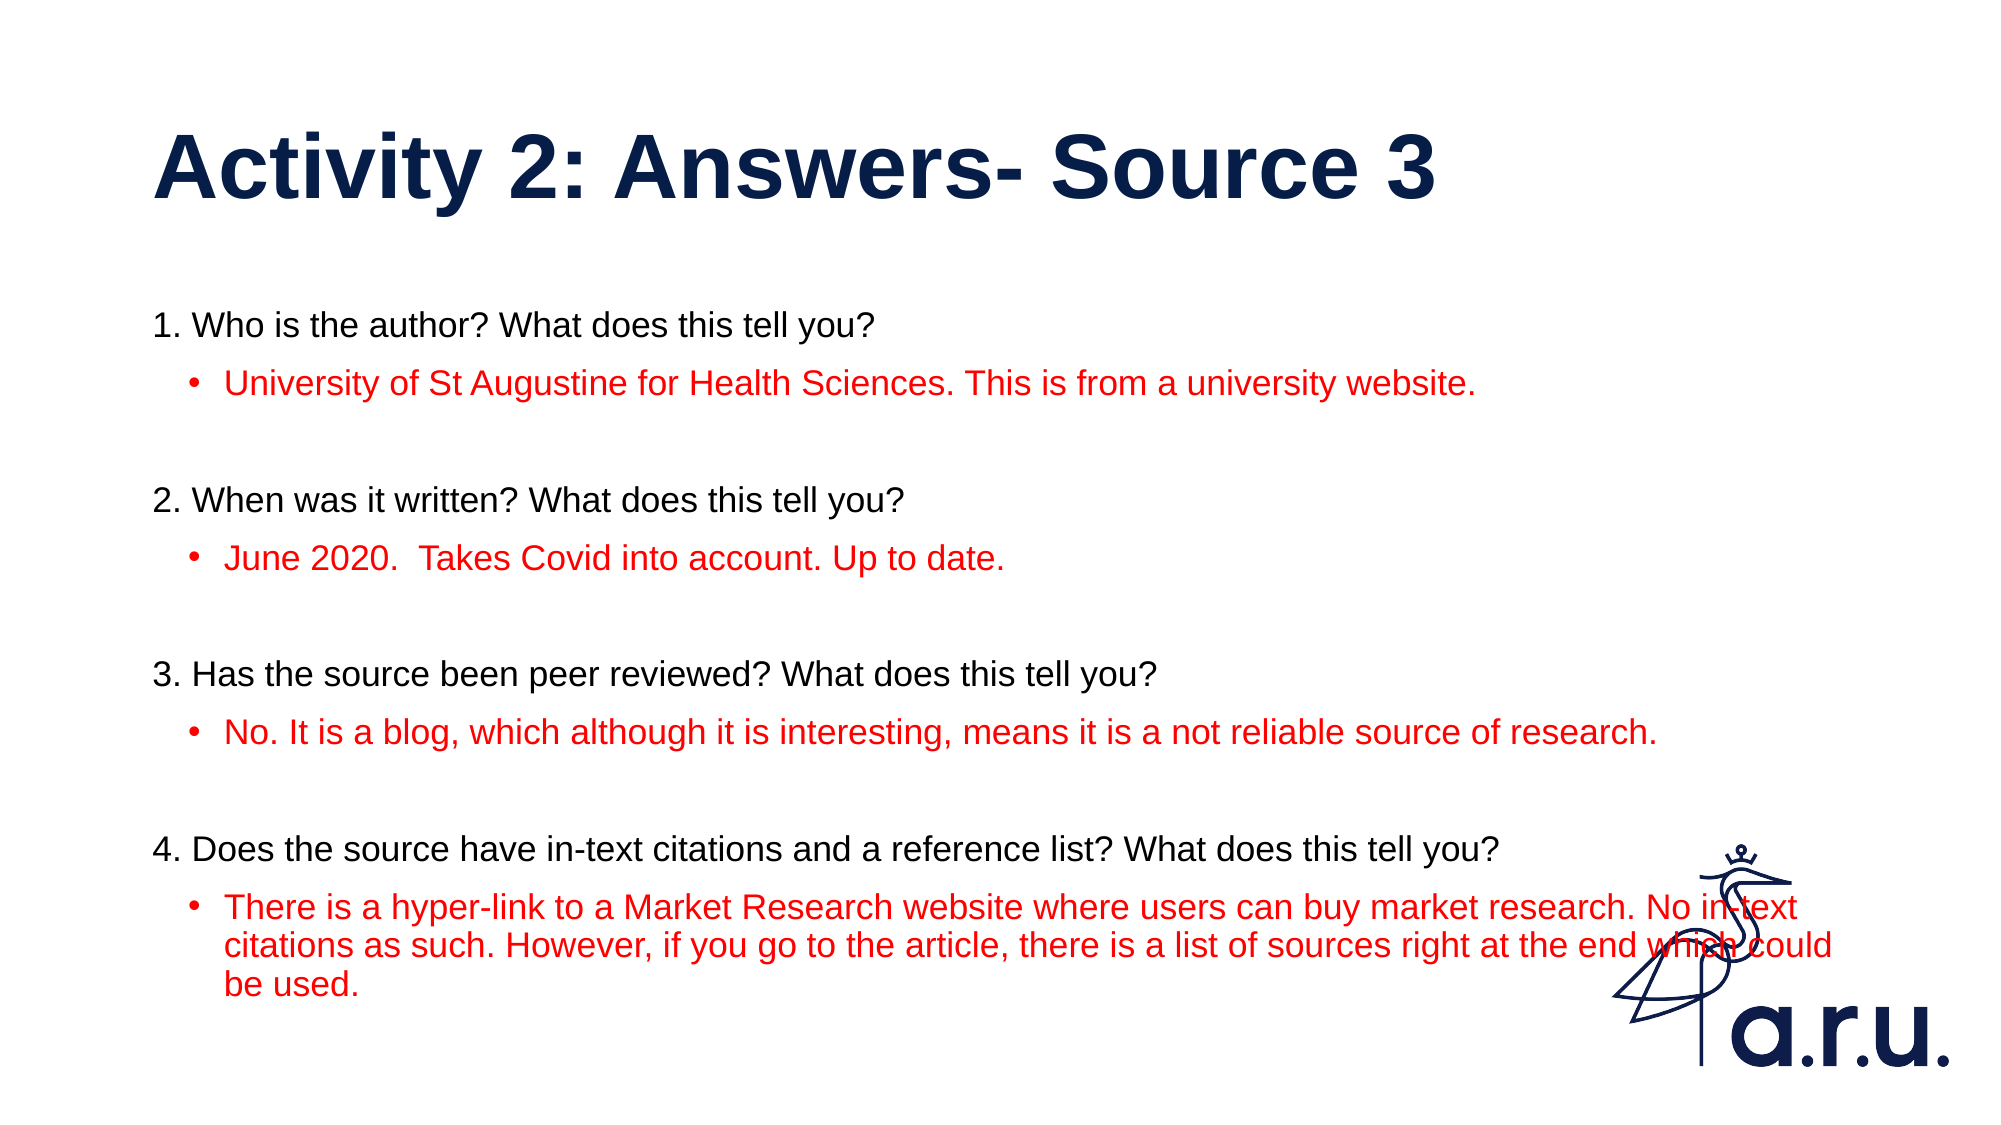

# Activity 2: Answers- Source 3
1. Who is the author? What does this tell you?
University of St Augustine for Health Sciences. This is from a university website.

2. When was it written? What does this tell you?
June 2020.  Takes Covid into account. Up to date.

3. Has the source been peer reviewed? What does this tell you?
No. It is a blog, which although it is interesting, means it is a not reliable source of research.

4. Does the source have in-text citations and a reference list? What does this tell you?
There is a hyper-link to a Market Research website where users can buy market research. No in-text citations as such. However, if you go to the article, there is a list of sources right at the end which could be used.